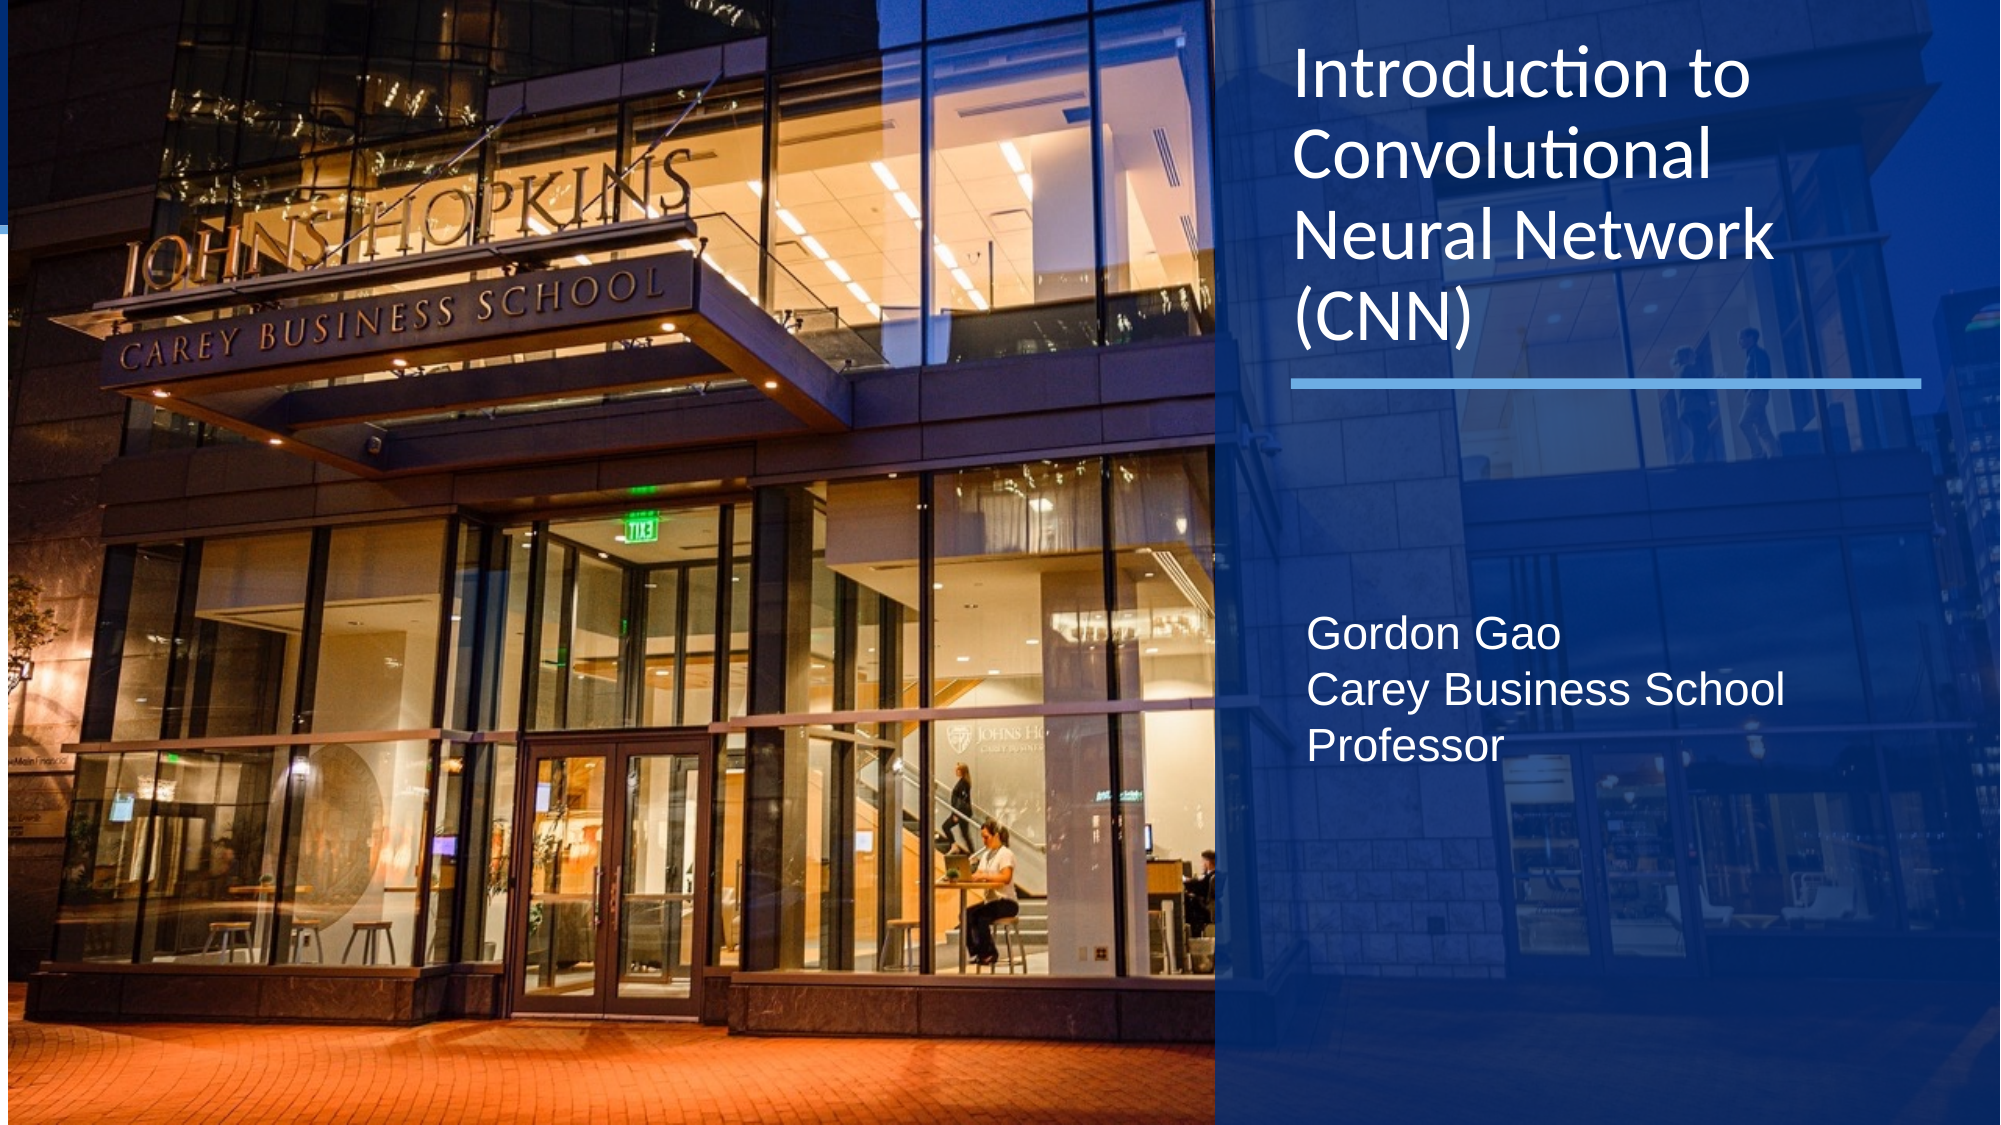

# Introduction to Convolutional Neural Network (CNN)

Gordon Gao
Carey Business School Professor